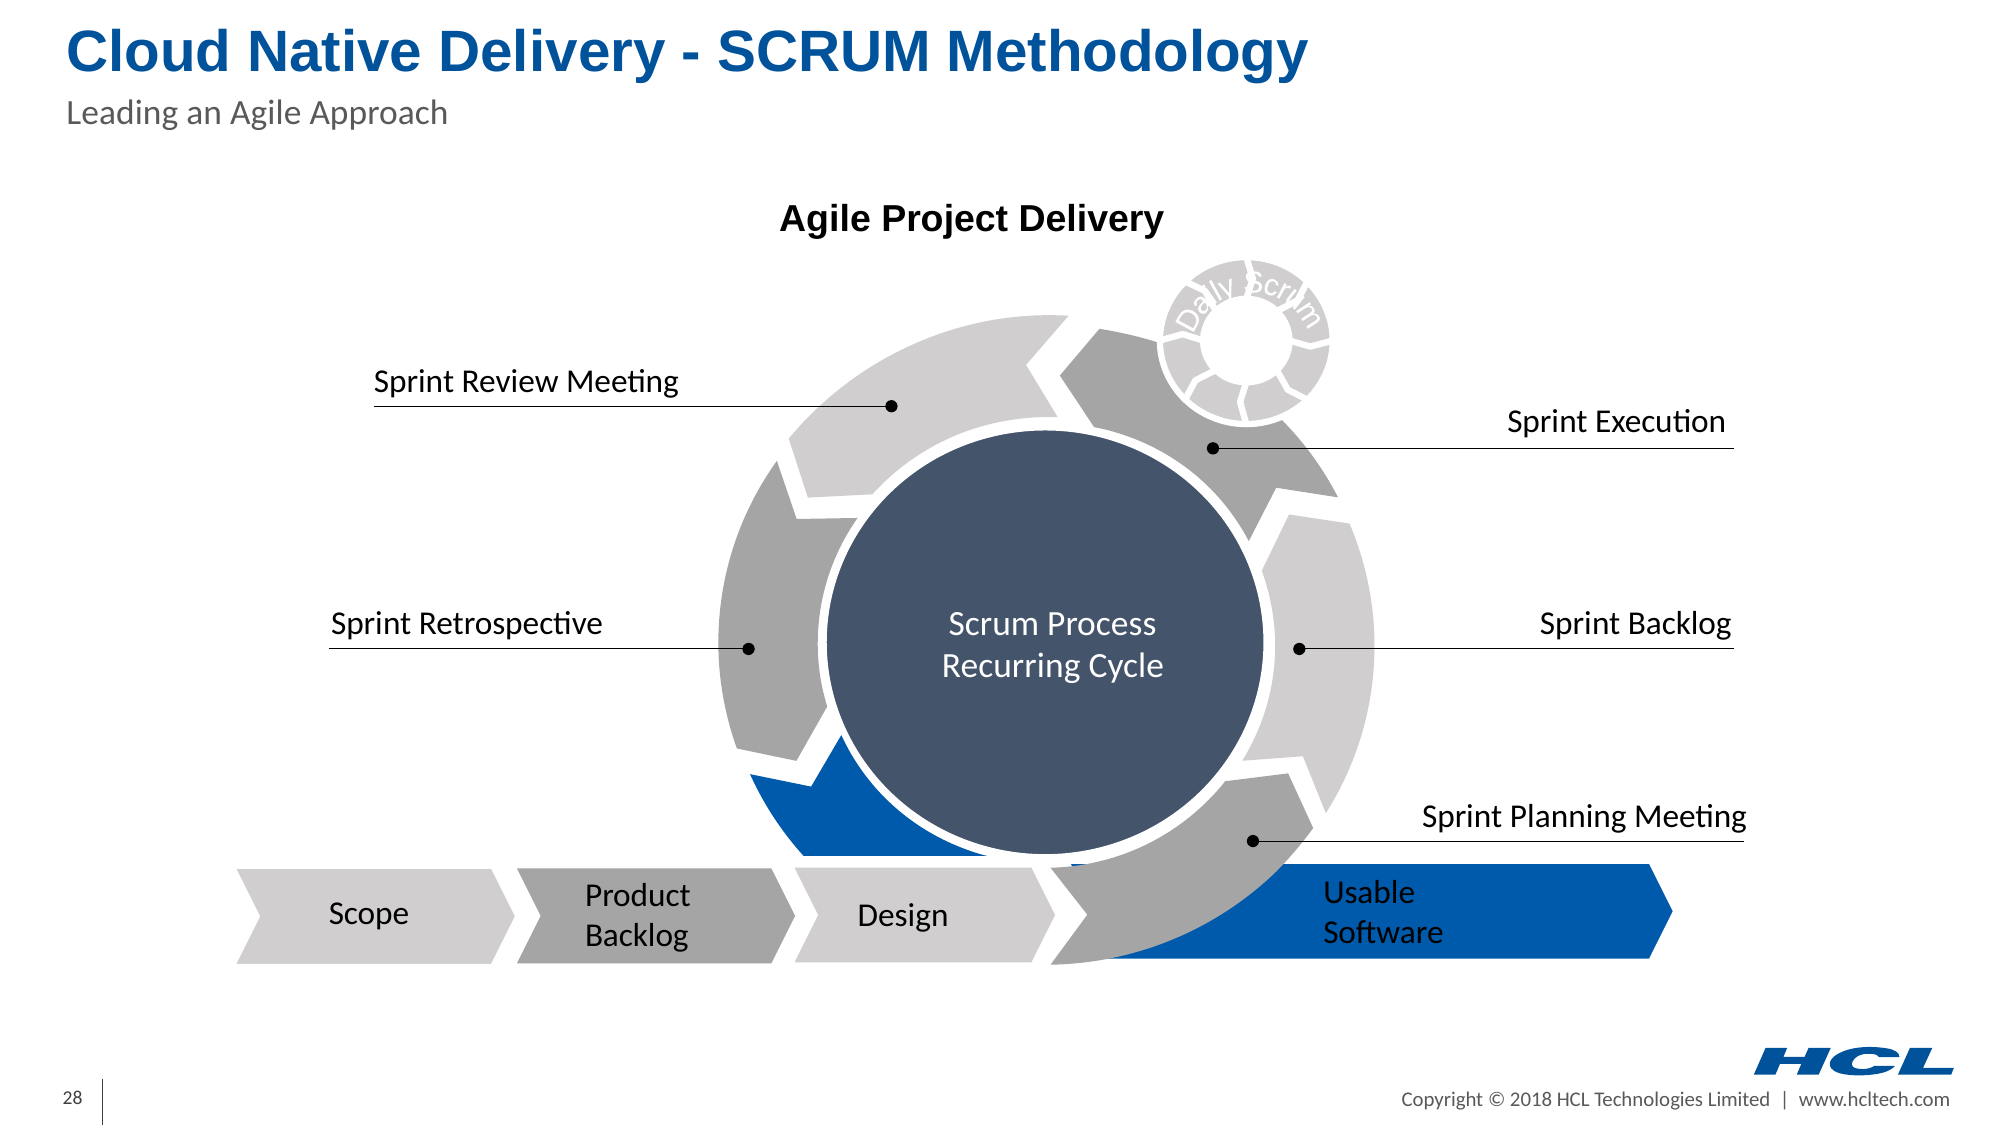

# Cloud Native Delivery - SCRUM Methodology
Leading an Agile Approach
Agile Project Delivery

Daily Scrum

Sprint Review Meeting
Sprint Execution
  Scrum Process
  Recurring Cycle

Sprint Retrospective
Sprint Backlog

  Sprint Planning Meeting

Usable Software
Product Backlog
Scope
Design